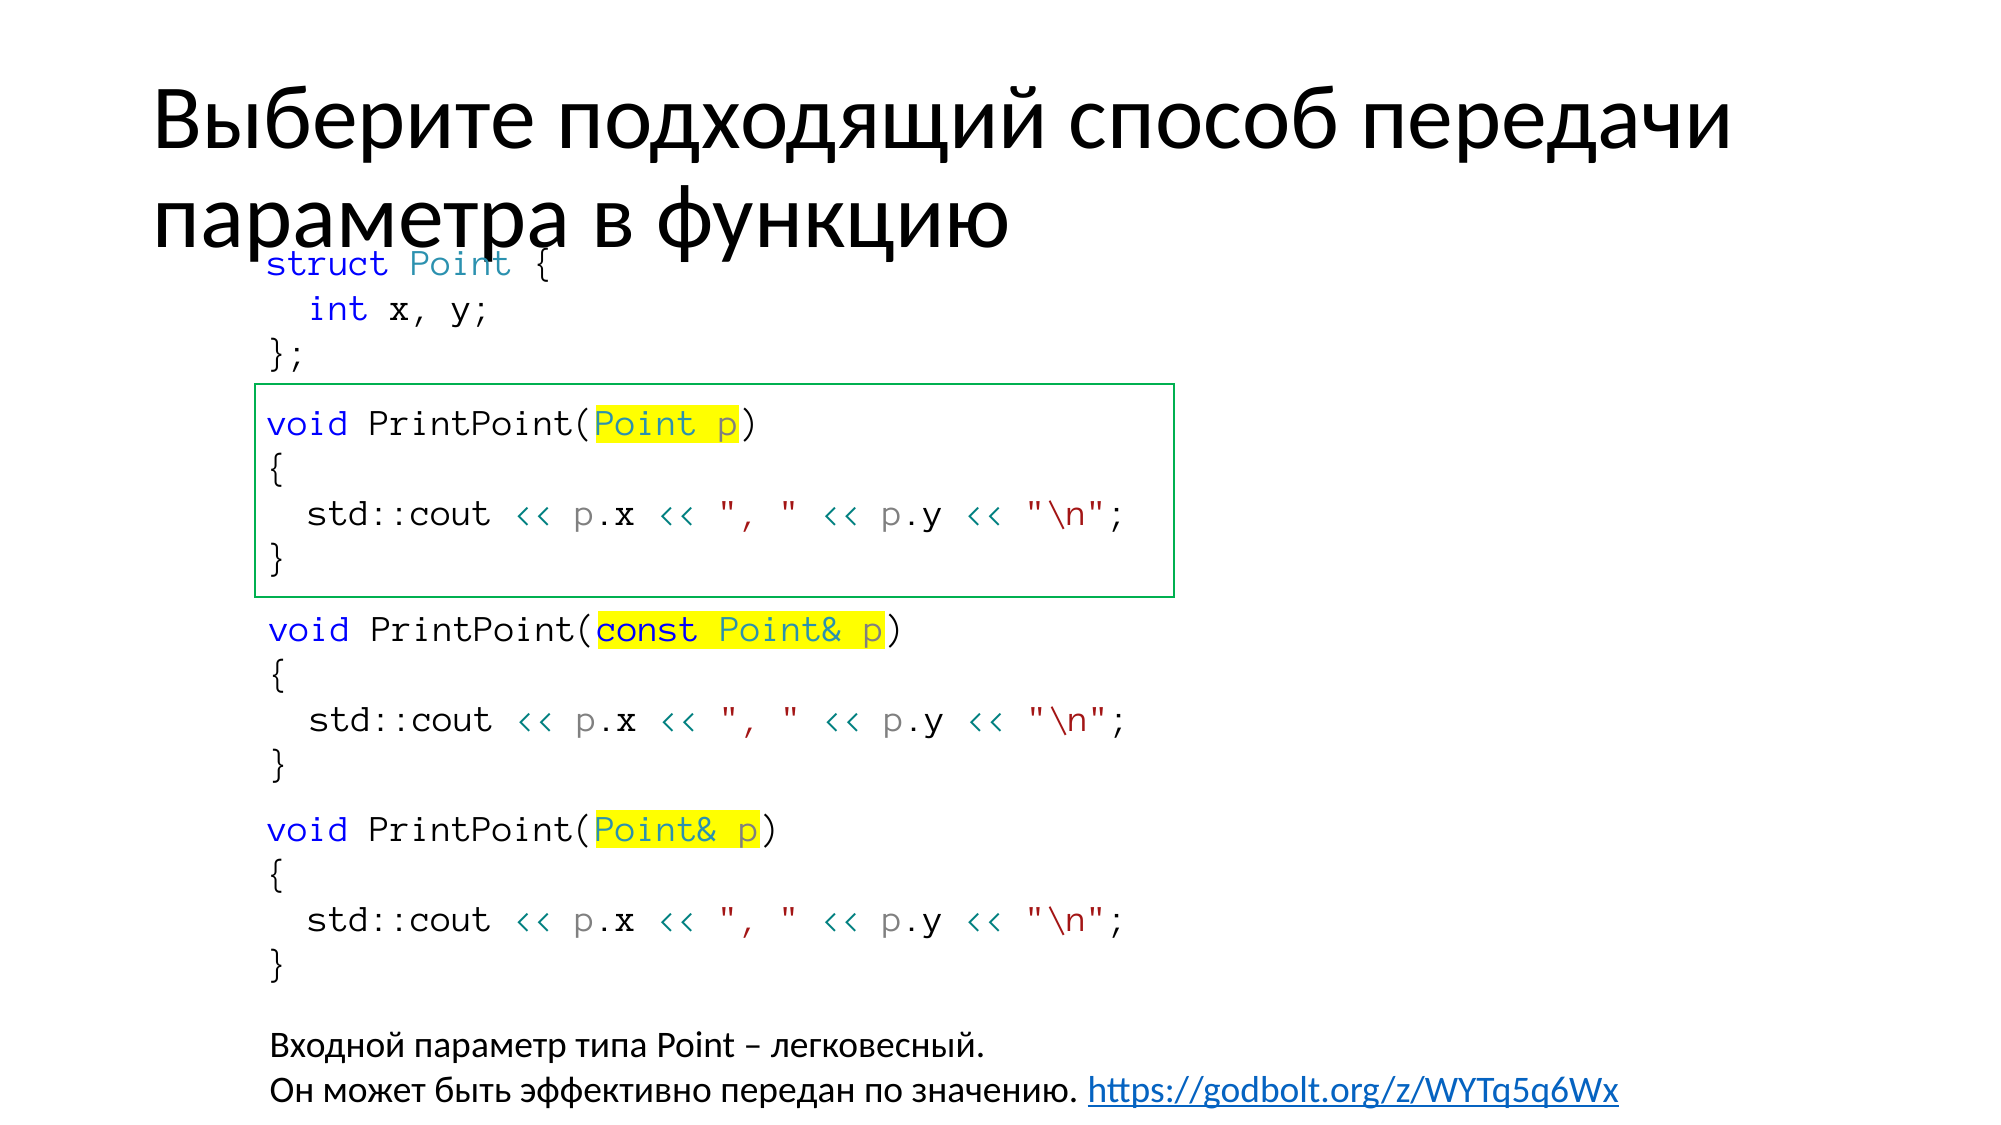

# Выберите подходящий способ передачи параметра в функцию
struct Point {
  int x, y;
};

void PrintPoint(Point p)
{
  std::cout << p.x << ", " << p.y << "\n";
}
void PrintPoint(const Point& p)
{
  std::cout << p.x << ", " << p.y << "\n";
}
void PrintPoint(Point& p)
{
  std::cout << p.x << ", " << p.y << "\n";
}
Входной параметр типа Point – легковесный.
Он может быть эффективно передан по значению. https://godbolt.org/z/WYTq5q6Wx